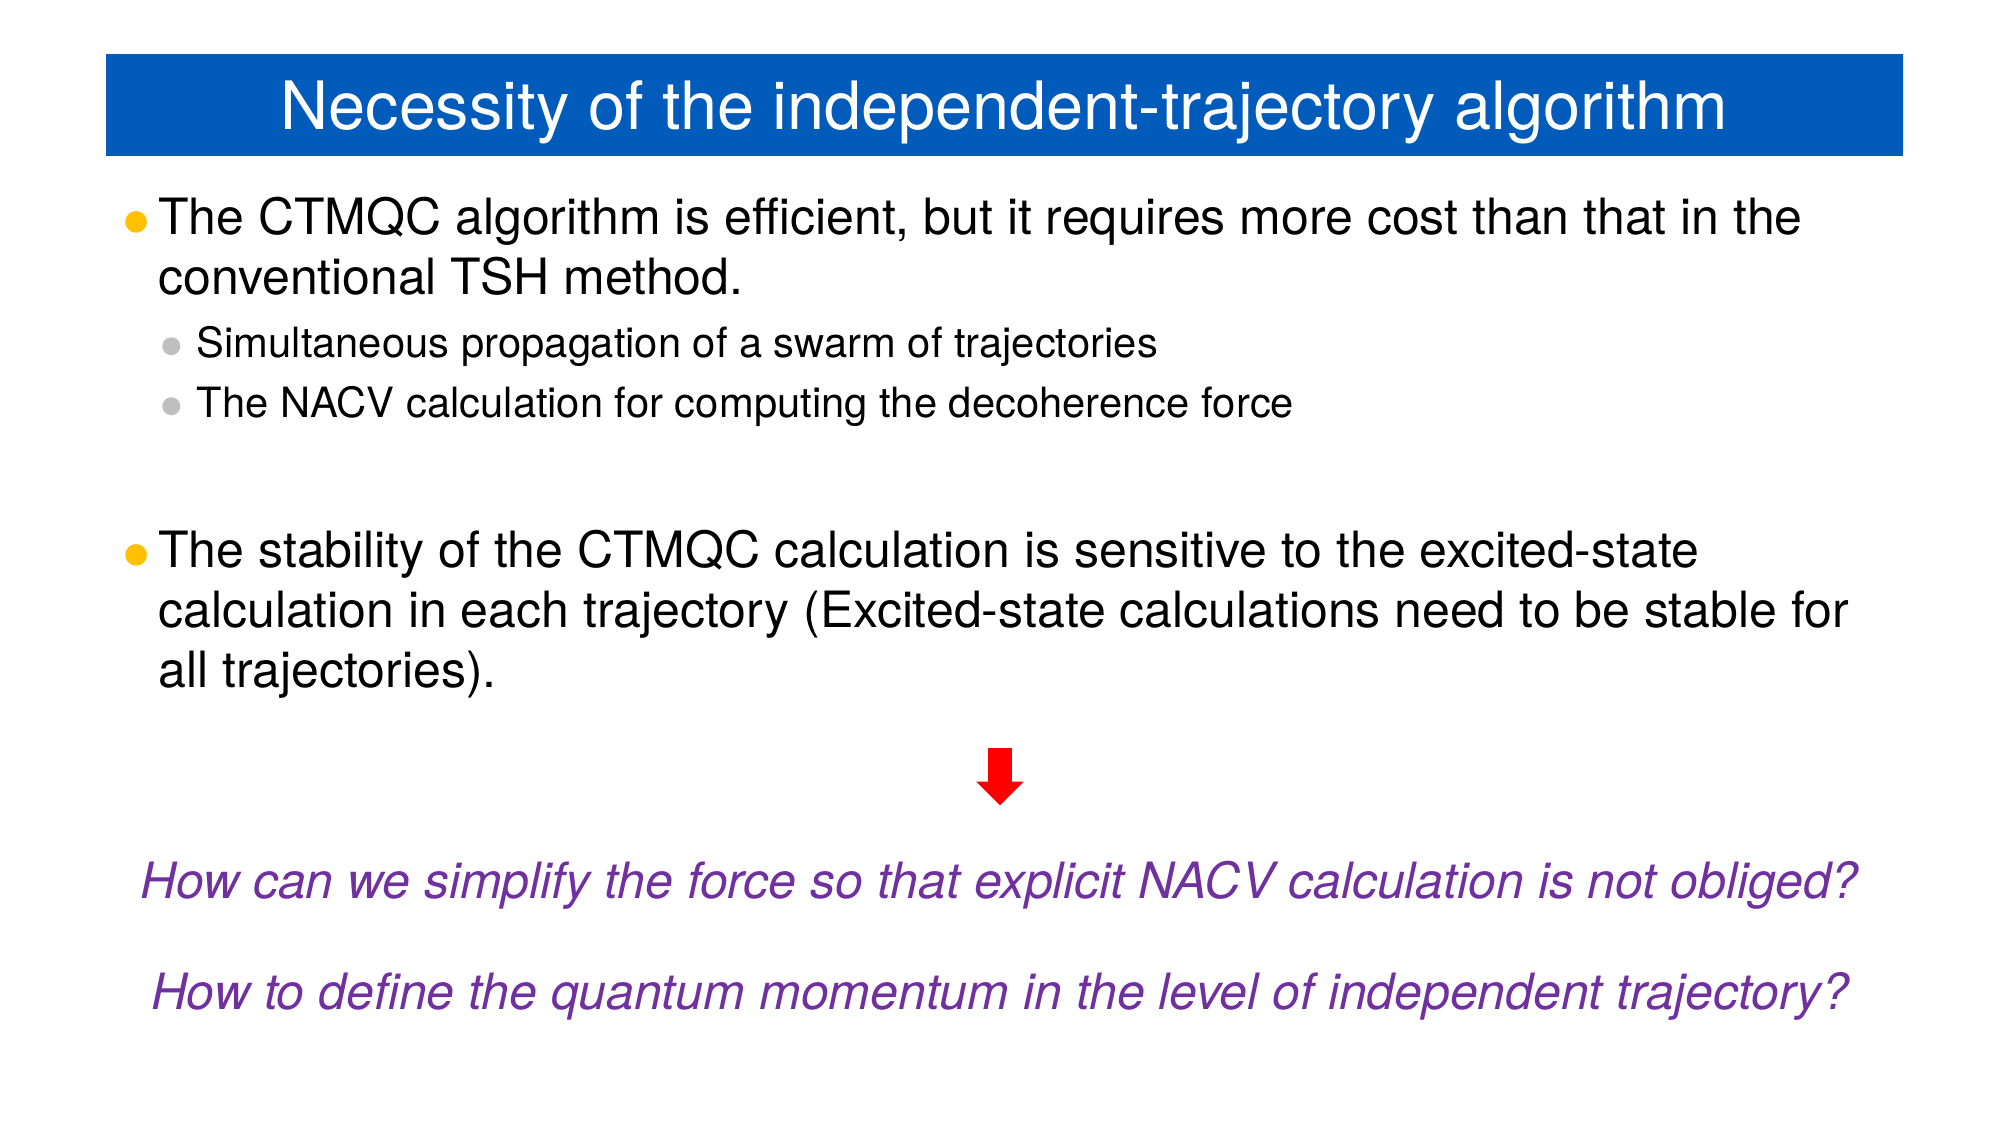

# Necessity of the independent-trajectory algorithm
The CTMQC algorithm is efficient, but it requires more cost than that in the conventional TSH method.
Simultaneous propagation of a swarm of trajectories
The NACV calculation for computing the decoherence force

The stability of the CTMQC calculation is sensitive to the excited-state calculation in each trajectory (Excited-state calculations need to be stable for all trajectories).

How can we simplify the force so that explicit NACV calculation is not obliged?
How to define the quantum momentum in the level of independent trajectory?